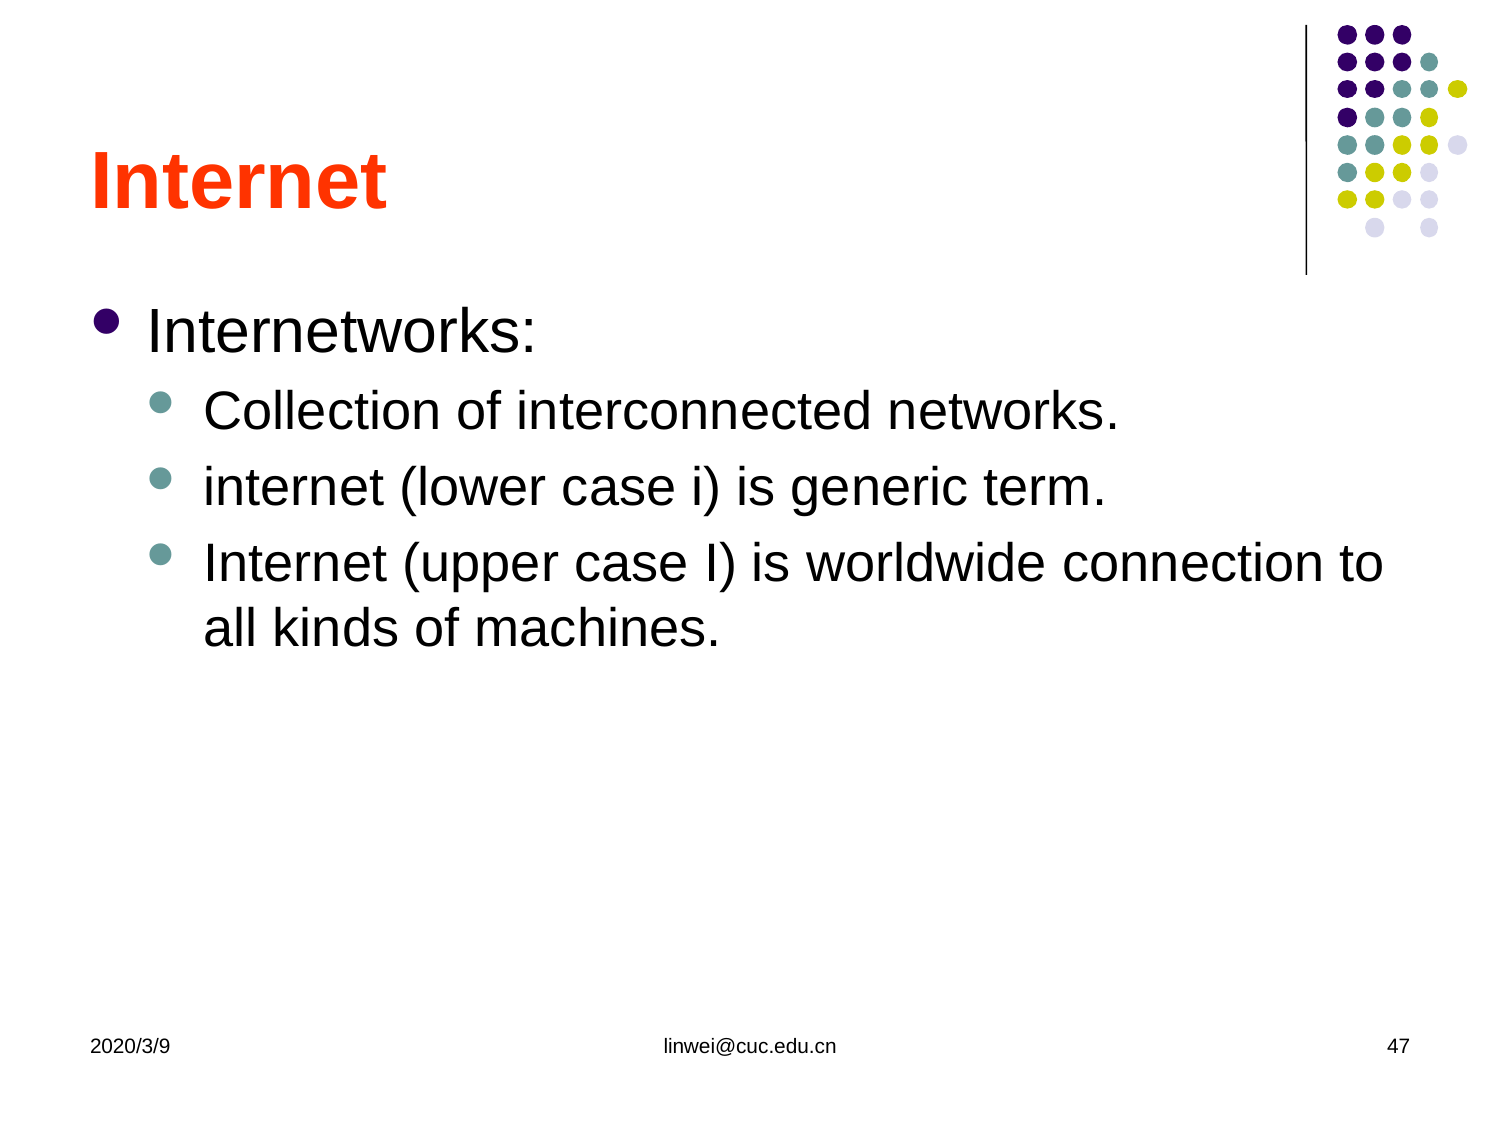

# Internet

Internetworks:
Collection of interconnected networks.
internet (lower case i) is generic term.
Internet (upper case I) is worldwide connection to all kinds of machines.

2020/3/9
linwei@cuc.edu.cn
47